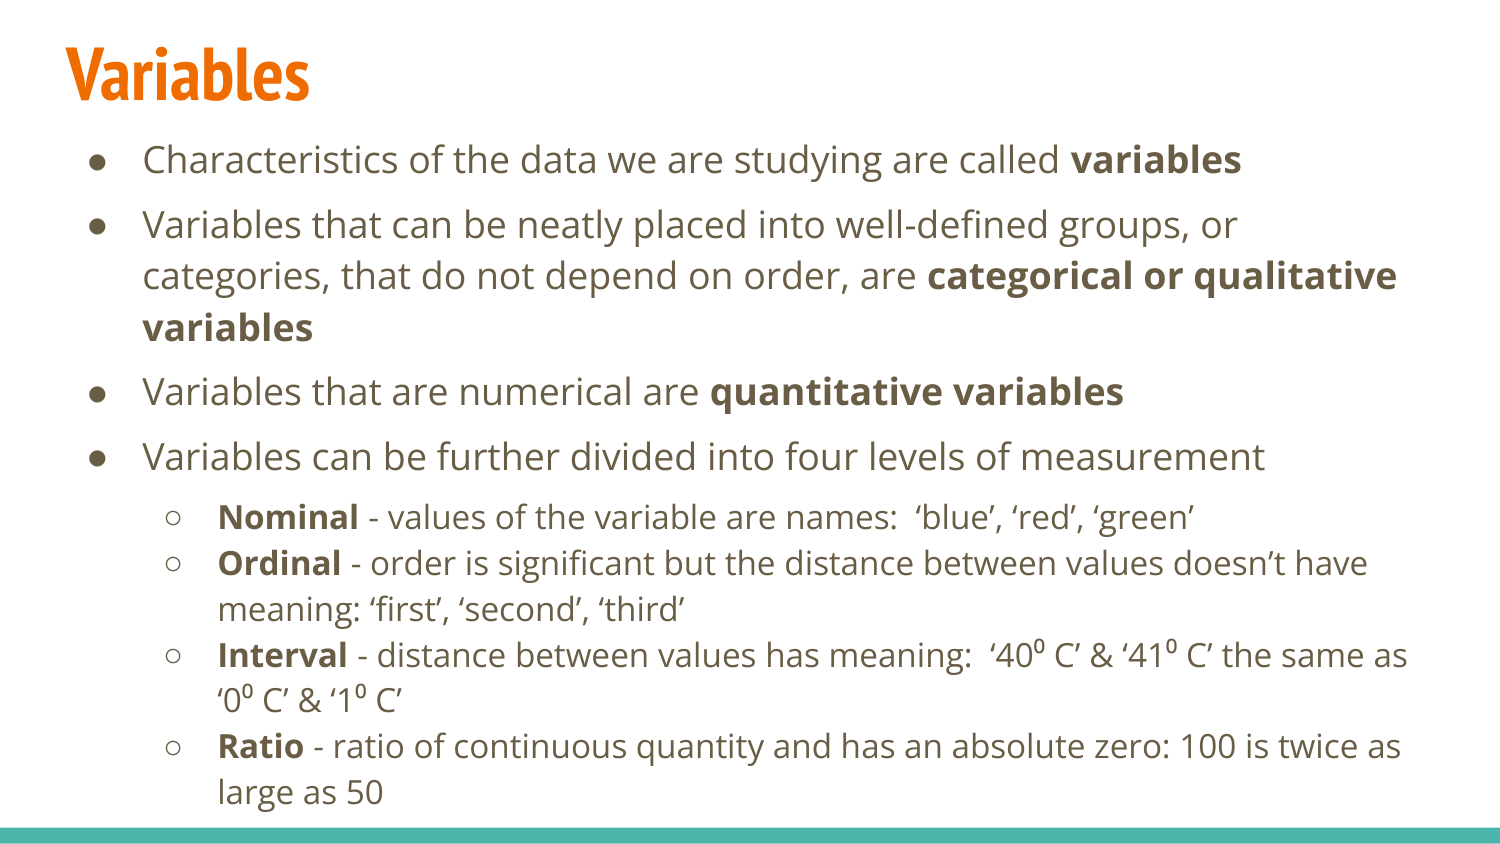

# Variables
Characteristics of the data we are studying are called variables
Variables that can be neatly placed into well-defined groups, or categories, that do not depend on order, are categorical or qualitative variables
Variables that are numerical are quantitative variables
Variables can be further divided into four levels of measurement
Nominal - values of the variable are names:  ‘blue’, ‘red’, ‘green’
Ordinal - order is significant but the distance between values doesn’t have meaning: ‘first’, ‘second’, ‘third’
Interval - distance between values has meaning:  ‘40⁰ C’ & ‘41⁰ C’ the same as ‘0⁰ C’ & ‘1⁰ C’
Ratio - ratio of continuous quantity and has an absolute zero: 100 is twice as large as 50